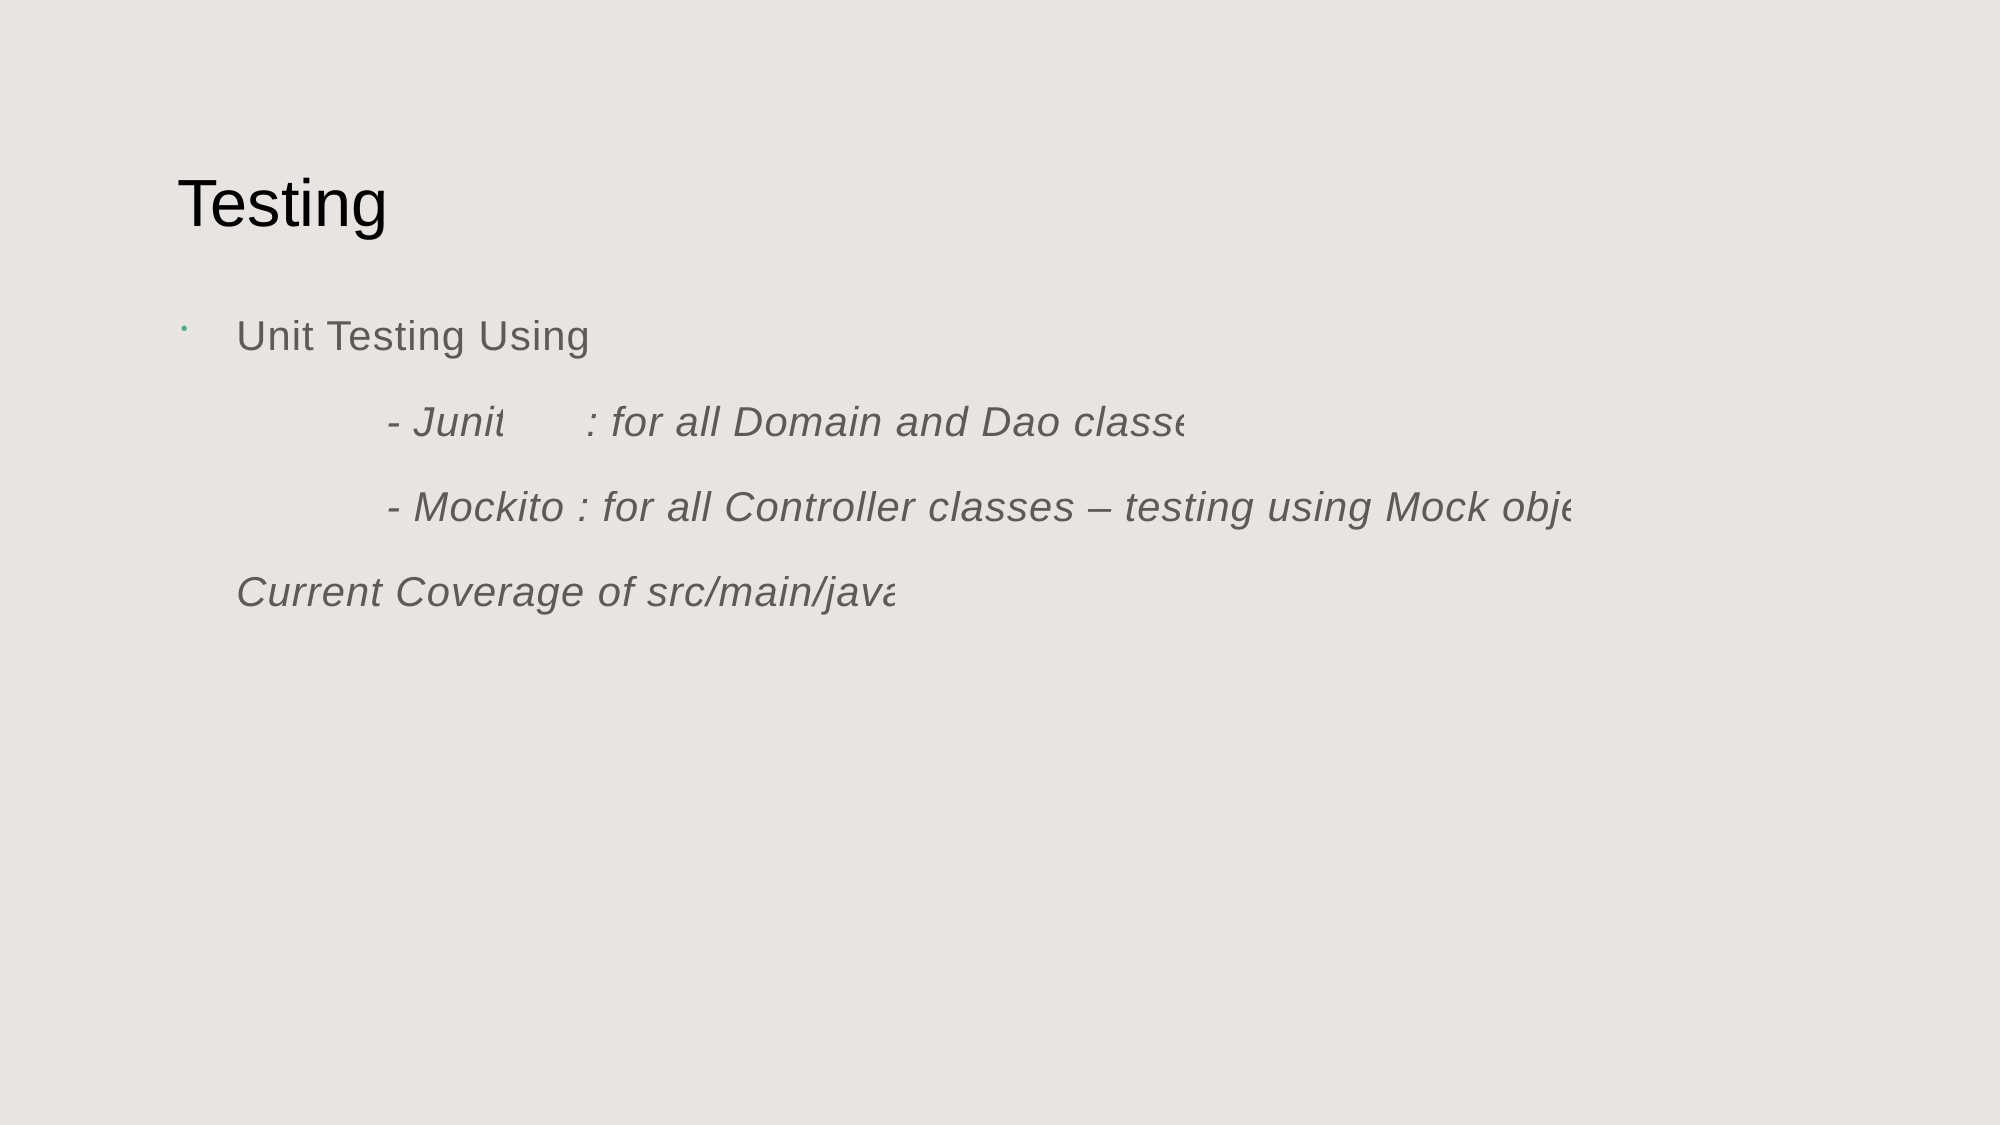

# Testing
Unit Testing Using :
	- Junit	    : for all Domain and Dao classes
	- Mockito : for all Controller classes – testing using Mock objects
Current Coverage of src/main/java :